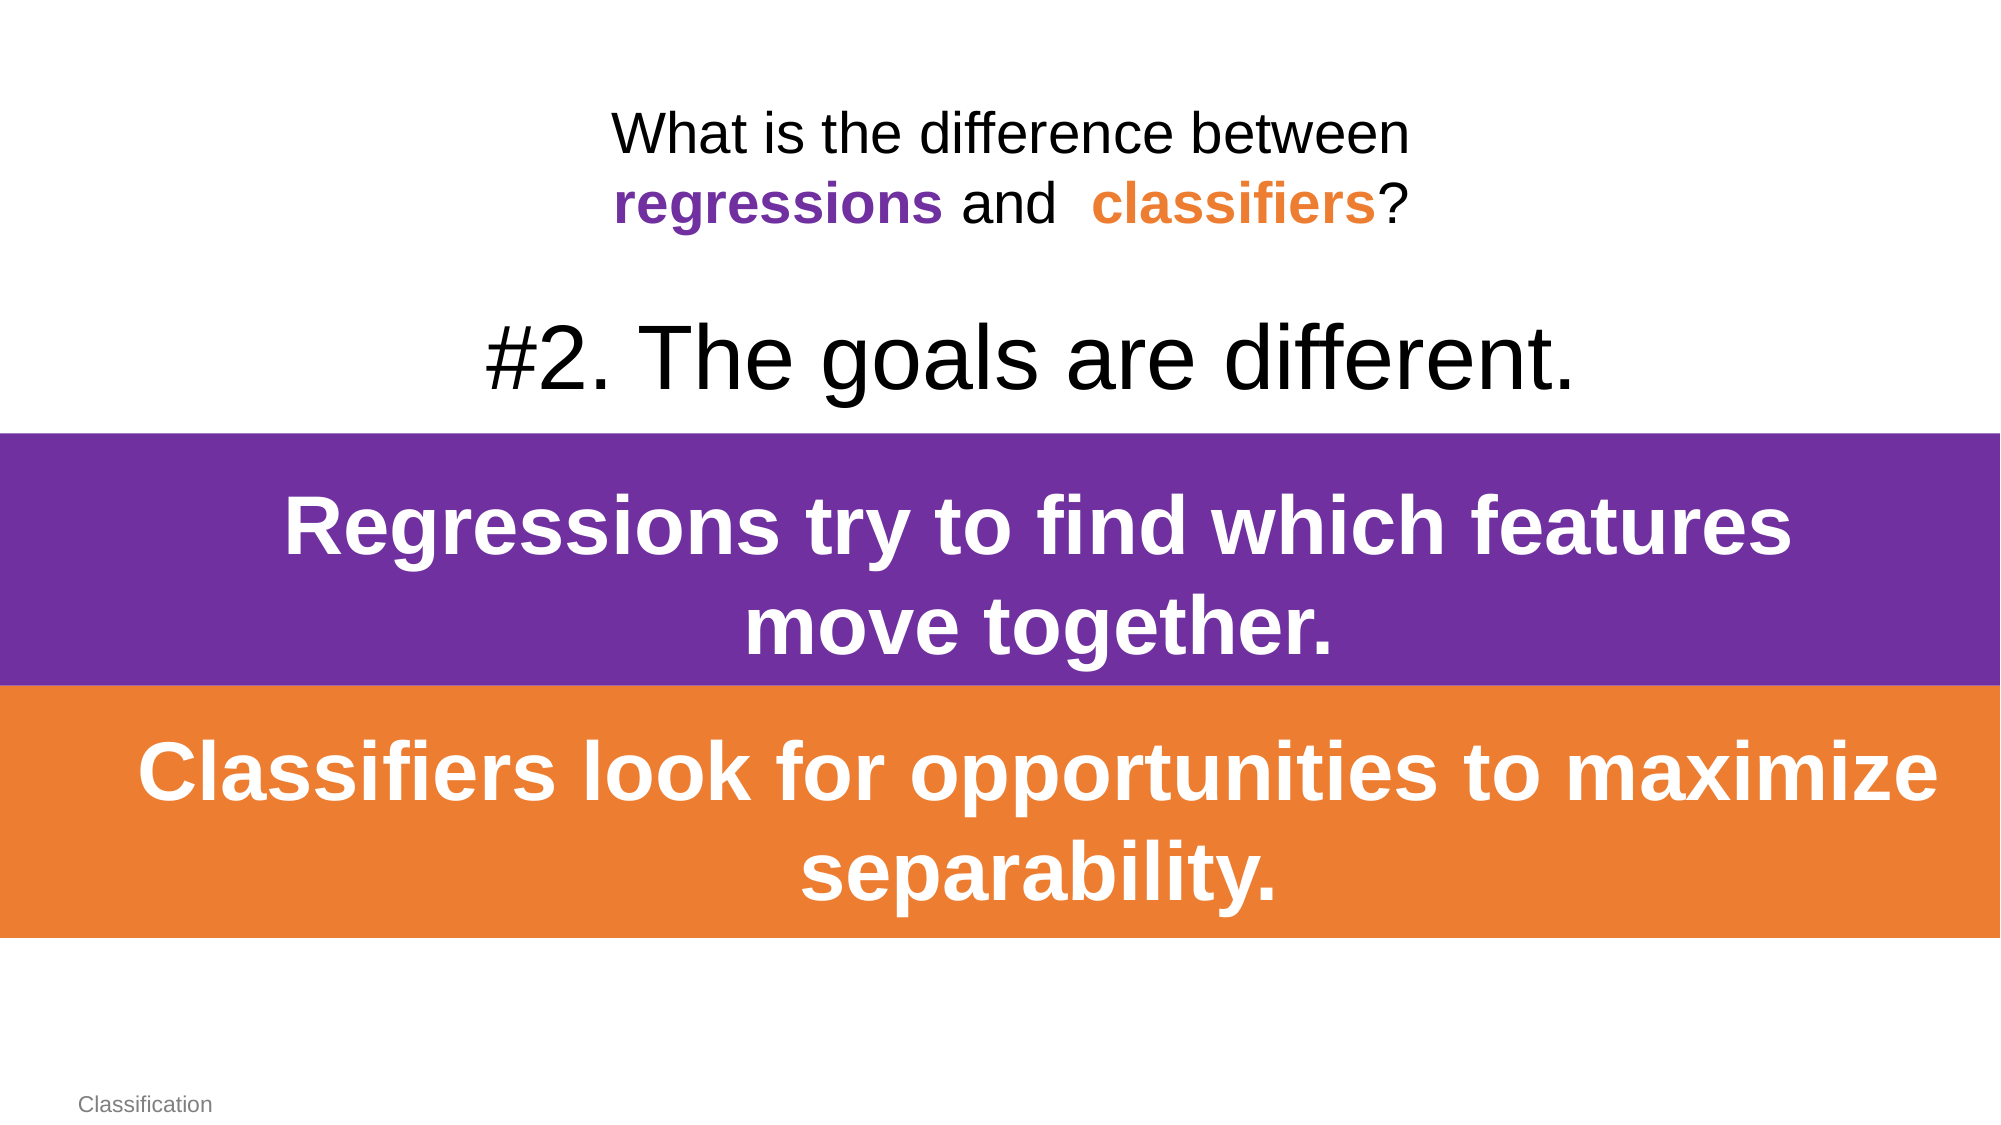

What is the difference between
regressions and  classifiers?
#2. The goals are different.

Regressions try to find which features move together.

Classifiers look for opportunities to maximize
separability.
Classification